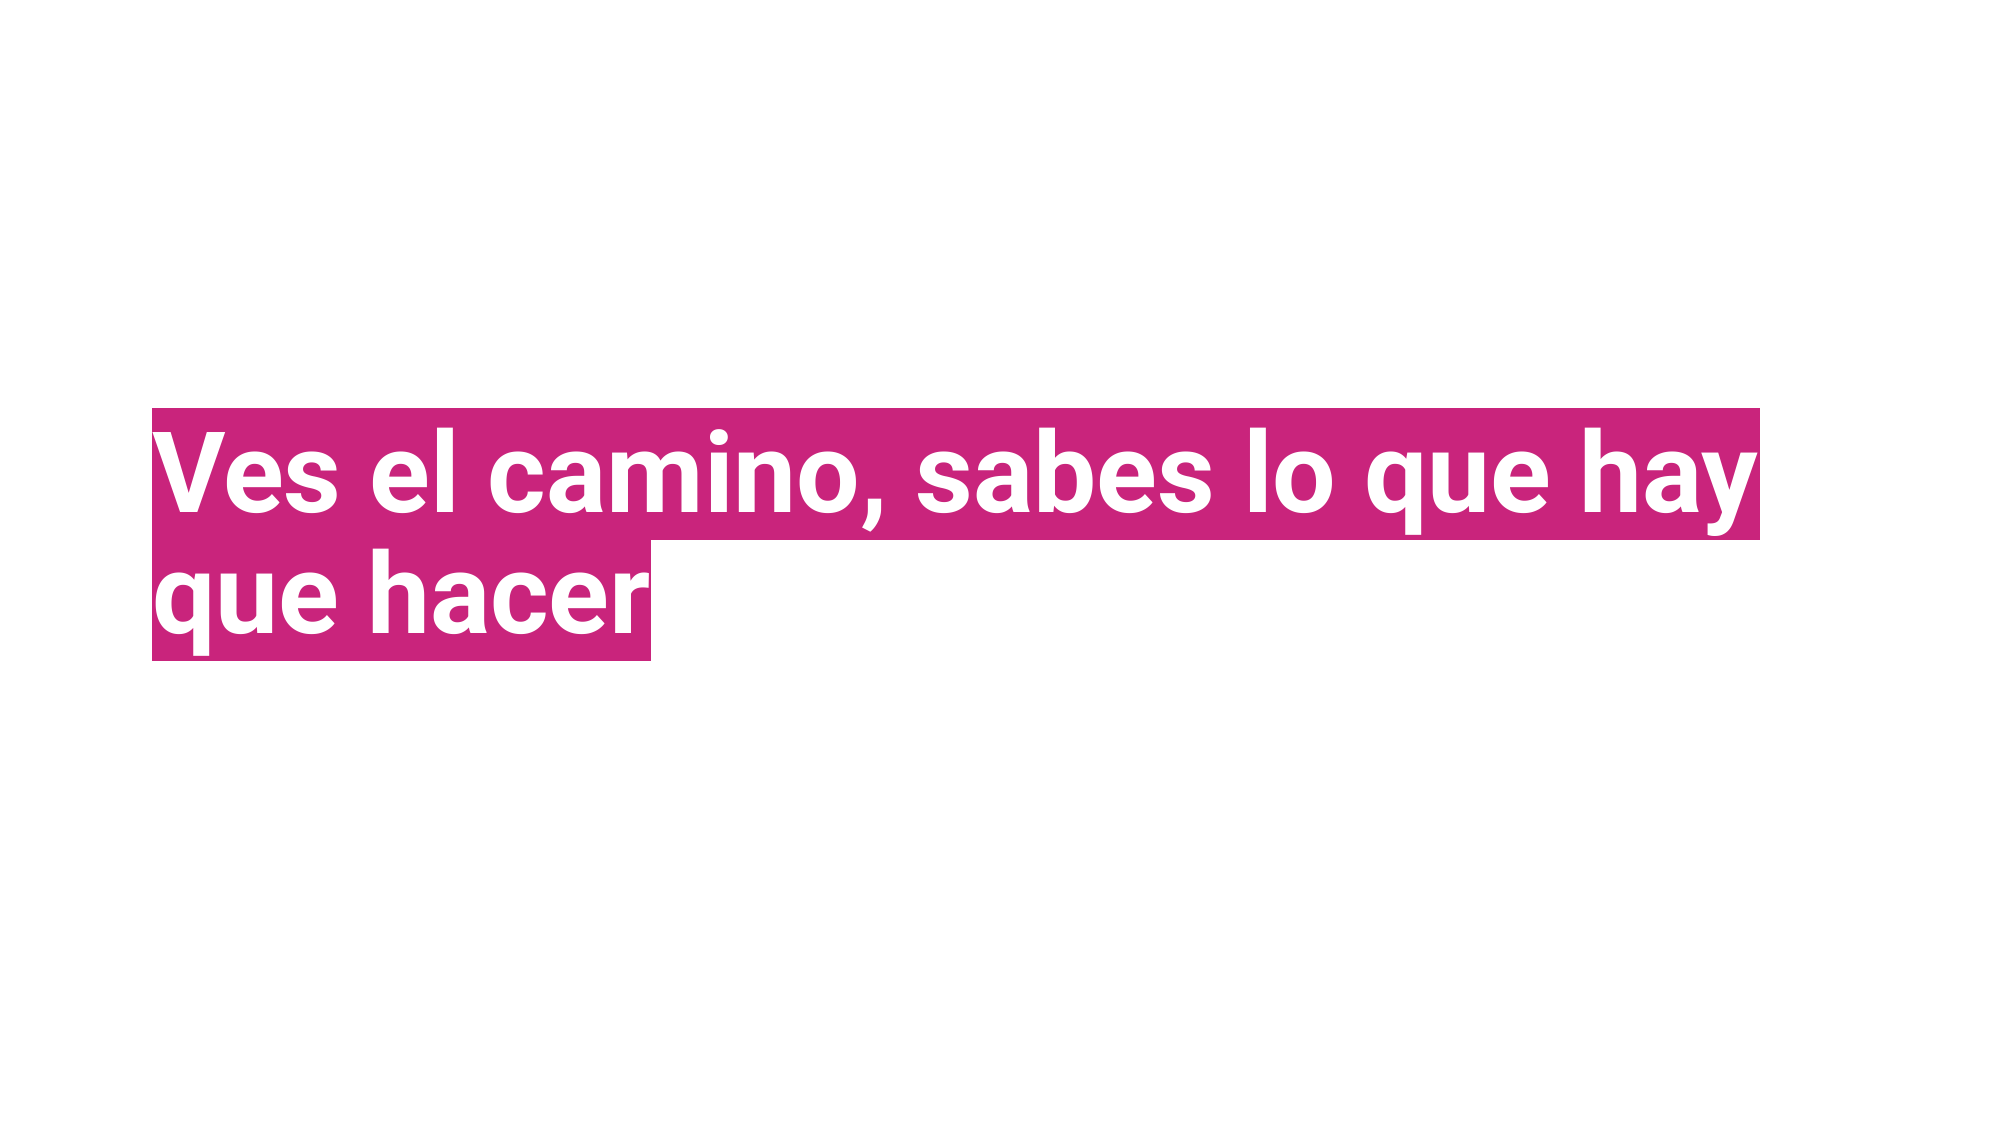

Ves el camino, sabes lo que hay que hacer